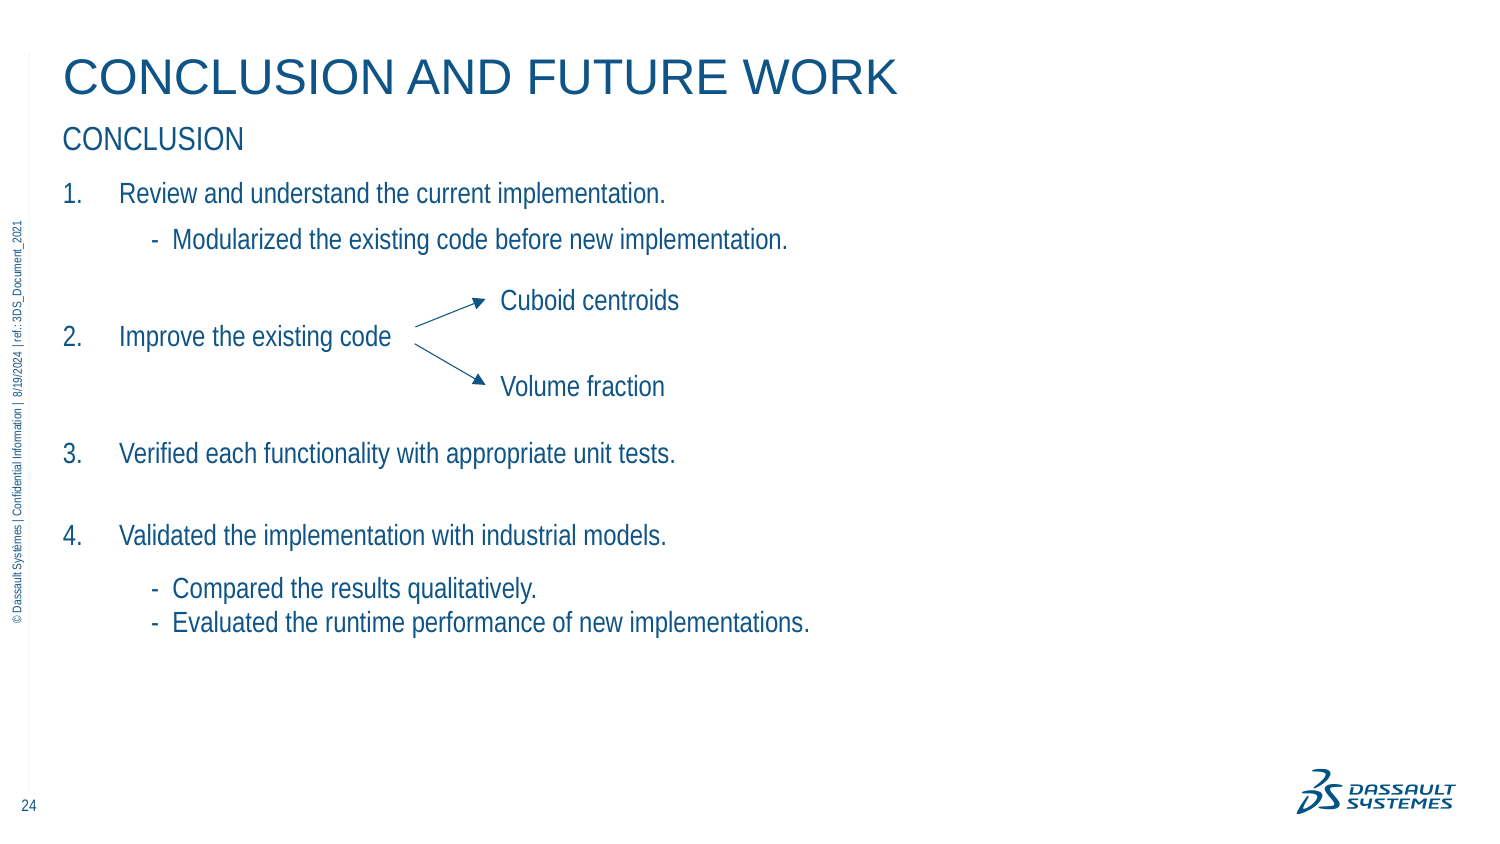

# CONCLUSION AND FUTURE WORK
CONCLUSION
Review and understand the current implementation.

Improve the existing code
Verified each functionality with appropriate unit tests.
Validated the implementation with industrial models.

-  Modularized the existing code before new implementation.

Cuboid centroids
Volume fraction
8/19/2024
-  Compared the results qualitatively.
-  Evaluated the runtime performance of new implementations.